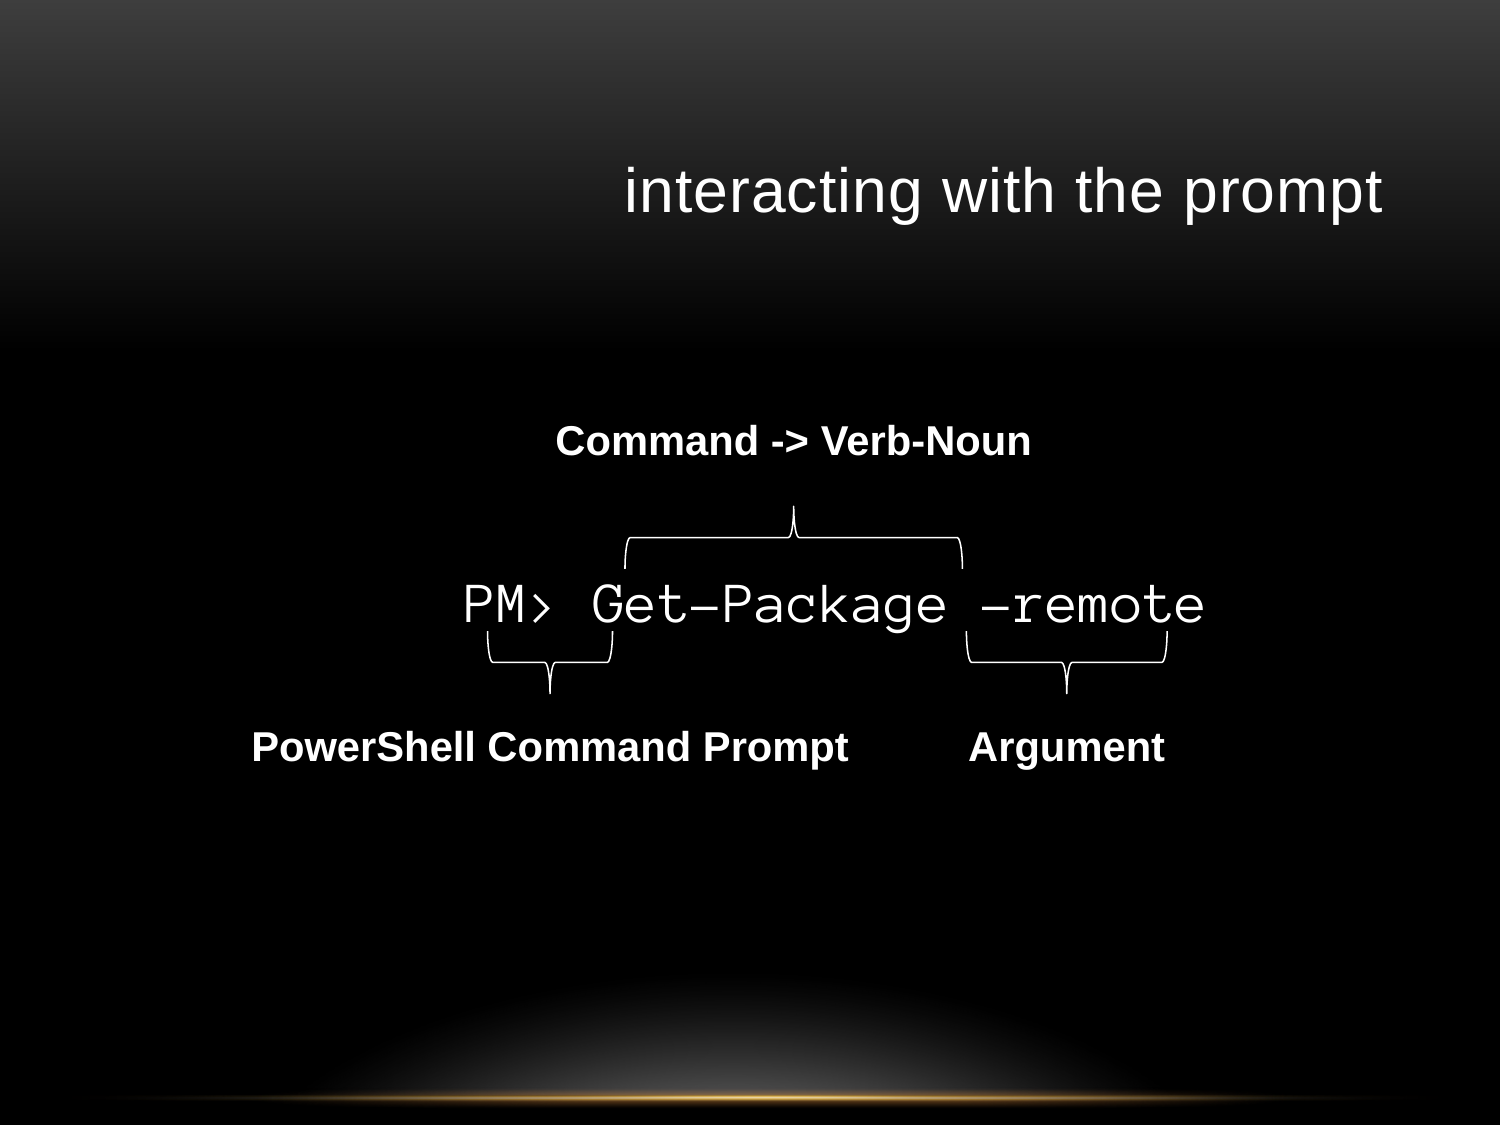

# interacting with the prompt

Command -> Verb-Noun
PM> Get-Package -remote

PowerShell Command Prompt
Argument